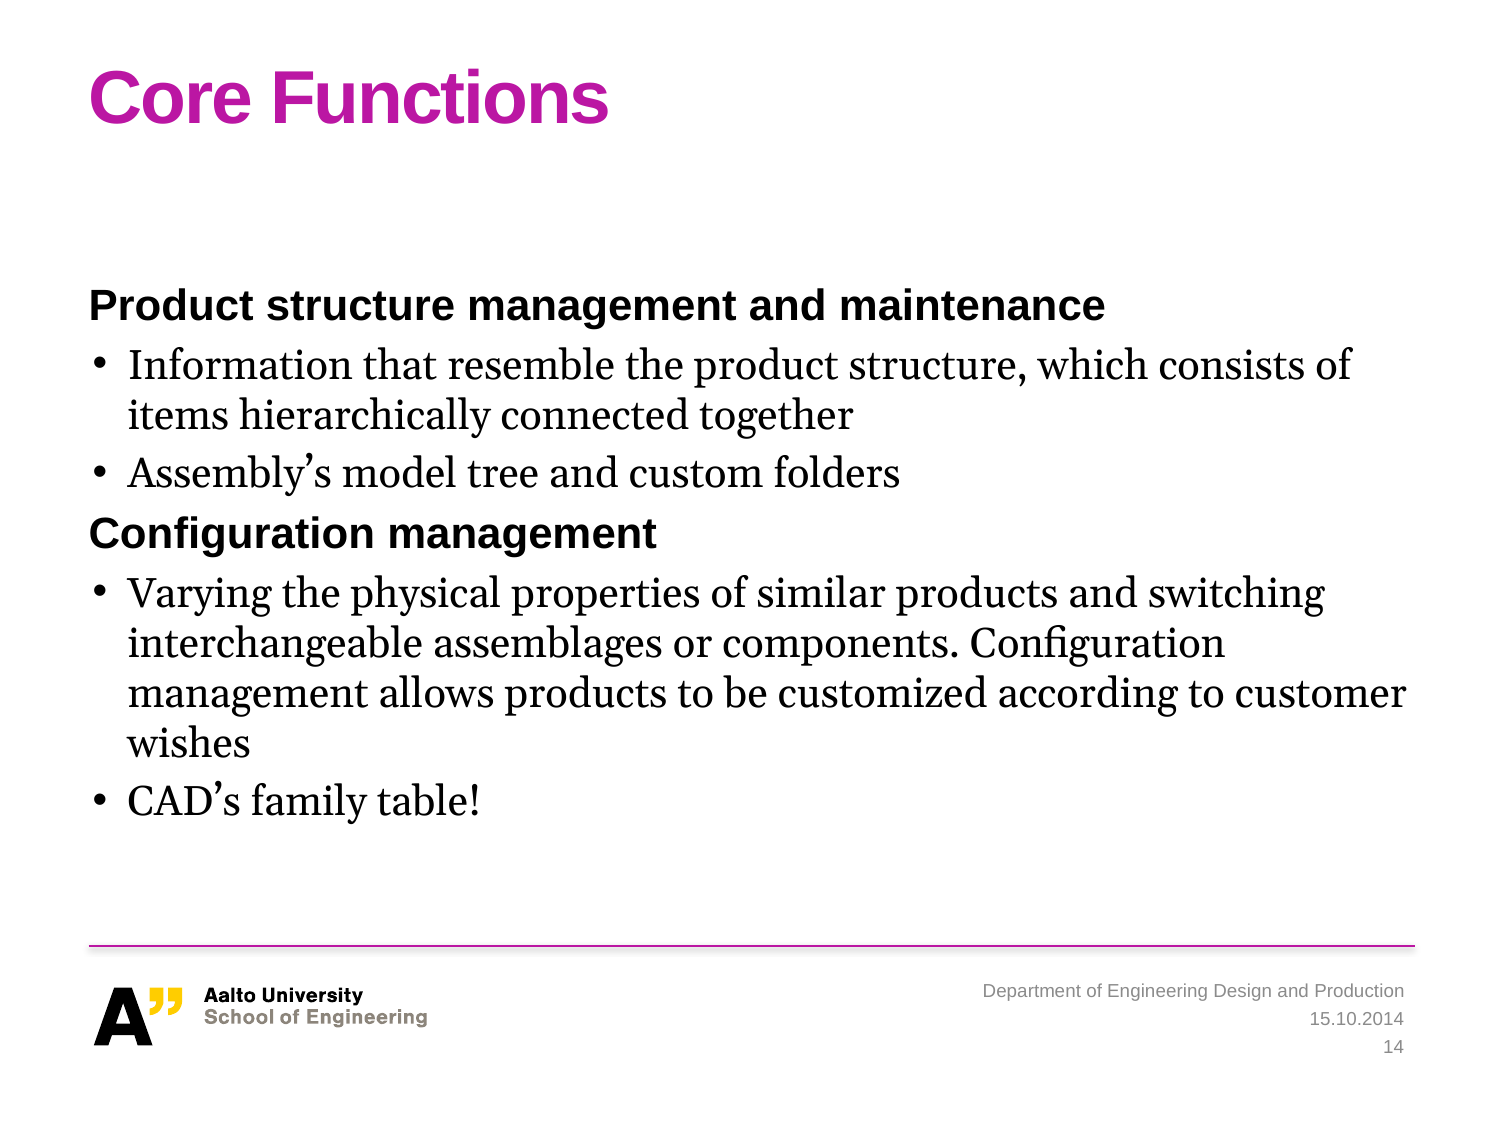

# Core Functions
Product structure management and maintenance
Information that resemble the product structure, which consists of items hierarchically connected together
Assembly’s model tree and custom folders
Configuration management
Varying the physical properties of similar products and switching interchangeable assemblages or components. Configuration management allows products to be customized according to customer wishes
CAD’s family table!
Department of Engineering Design and Production
15.10.2014
14